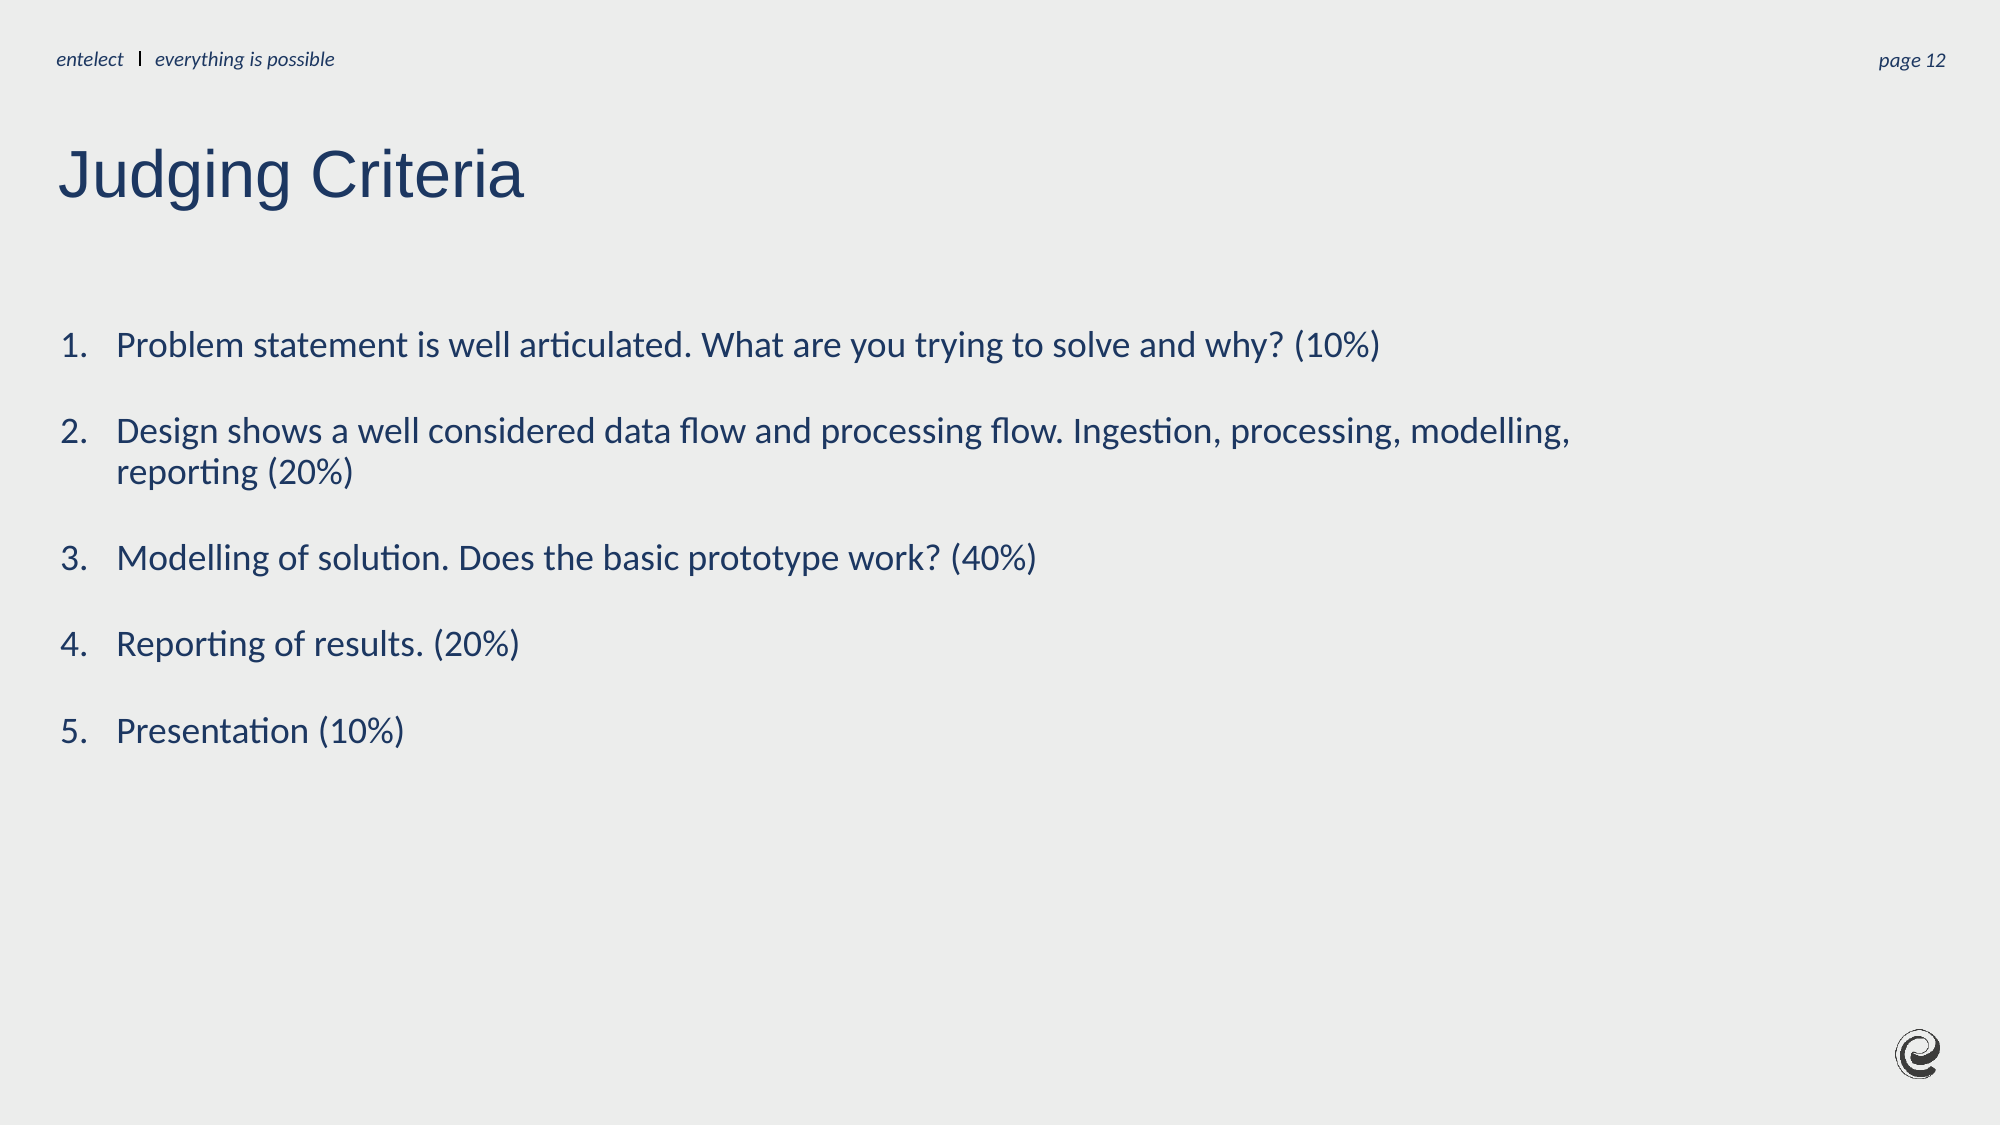

page
12
# Judging Criteria

Problem statement is well articulated. What are you trying to solve and why? (10%)
Design shows a well considered data flow and processing flow. Ingestion, processing, modelling, reporting (20%)
Modelling of solution. Does the basic prototype work? (40%)
Reporting of results. (20%)
Presentation (10%)